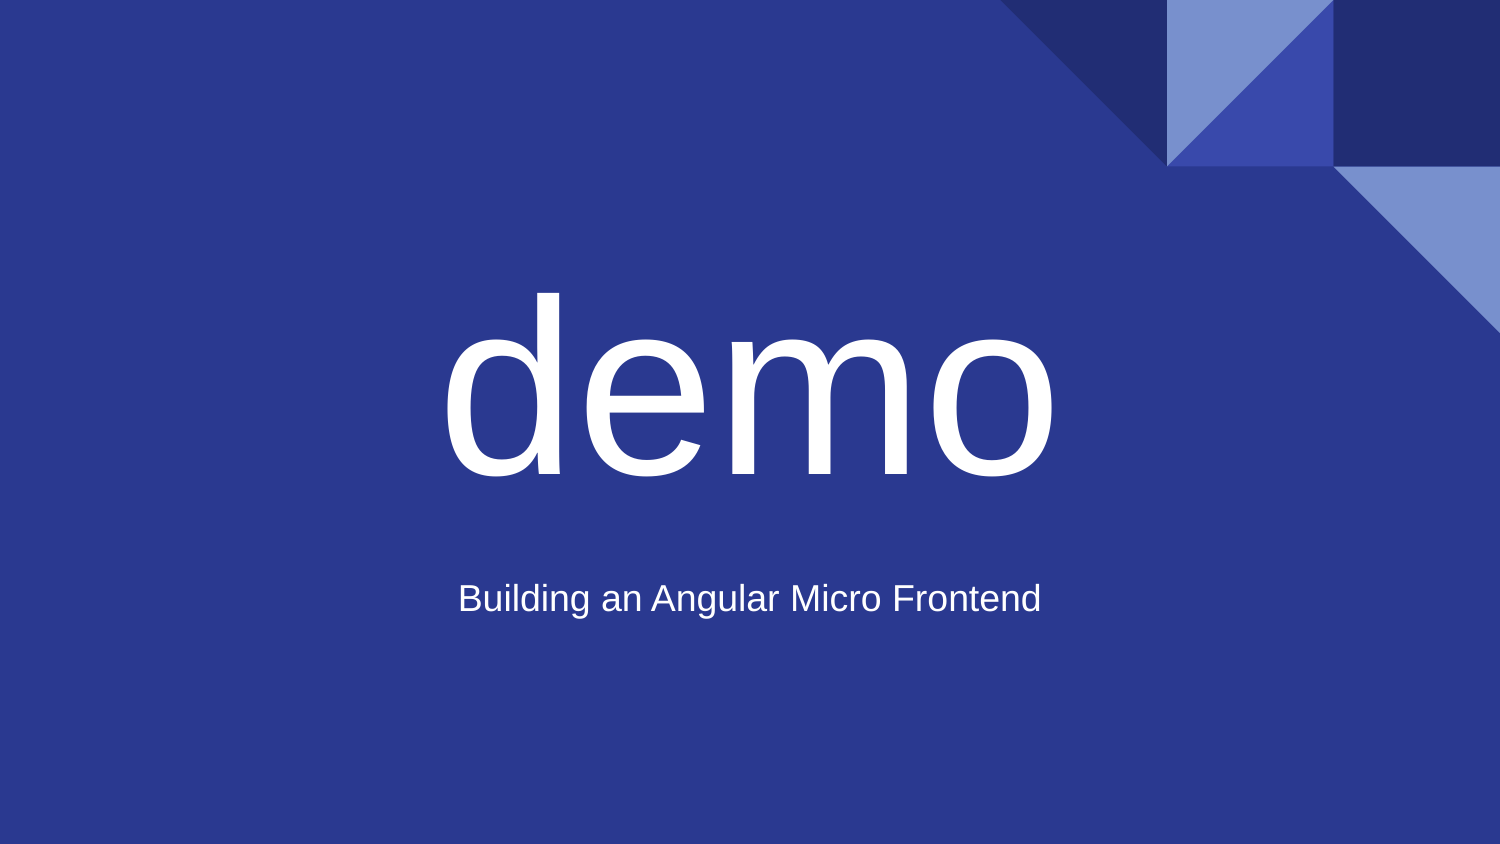

# demo
Building an Angular Micro Frontend